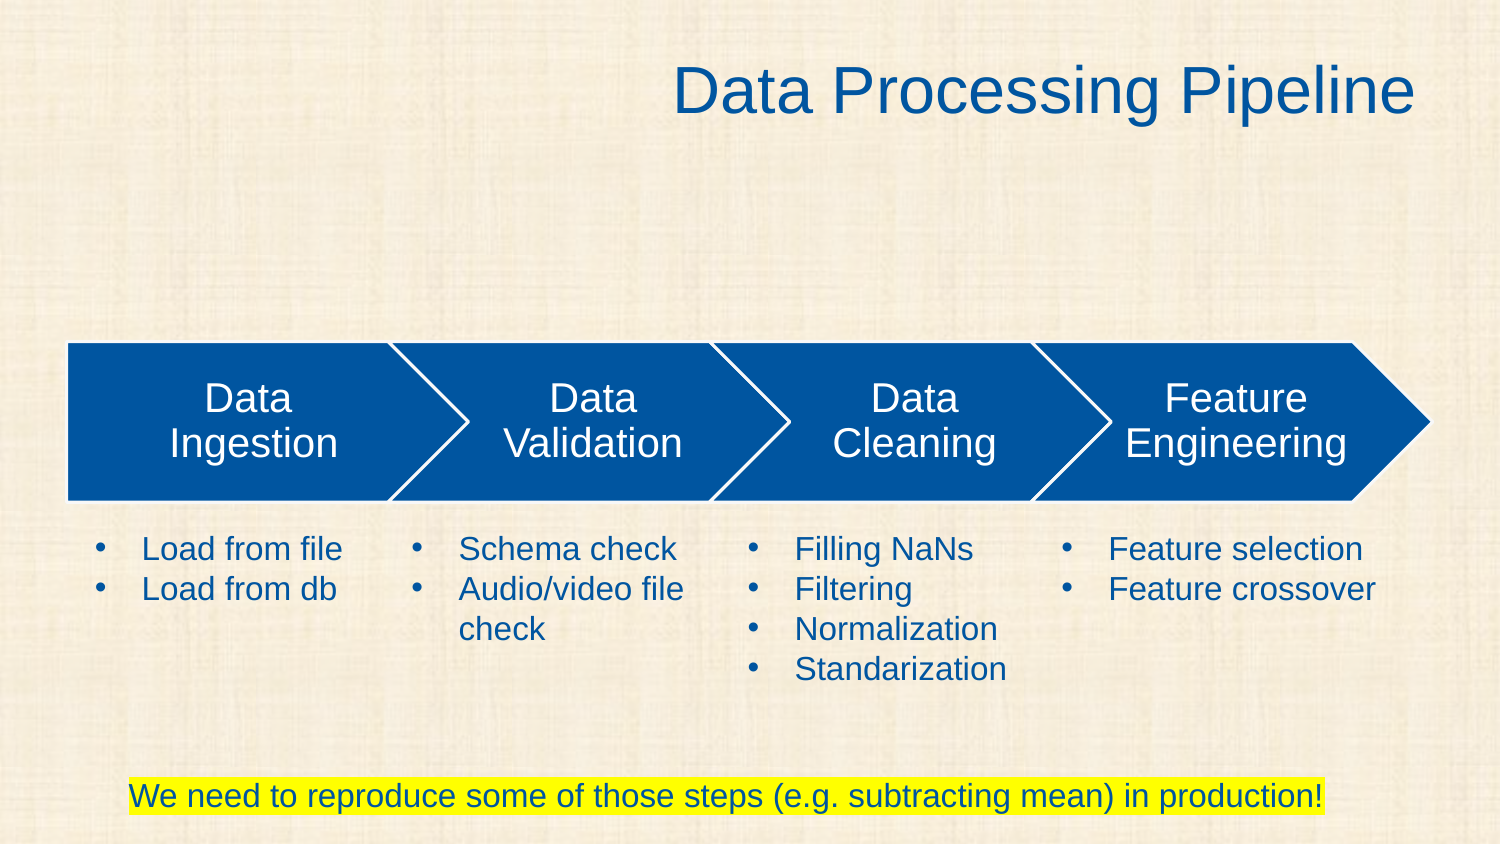

# Data Processing Pipeline
Data
Ingestion
Data Validation
Data Cleaning
Feature Engineering
Load from file
Load from db
Schema check
Audio/video file
check
Filling NaNs
Filtering
Normalization
Standarization
Feature selection
Feature crossover
We need to reproduce some of those steps (e.g. subtracting mean) in production!
25